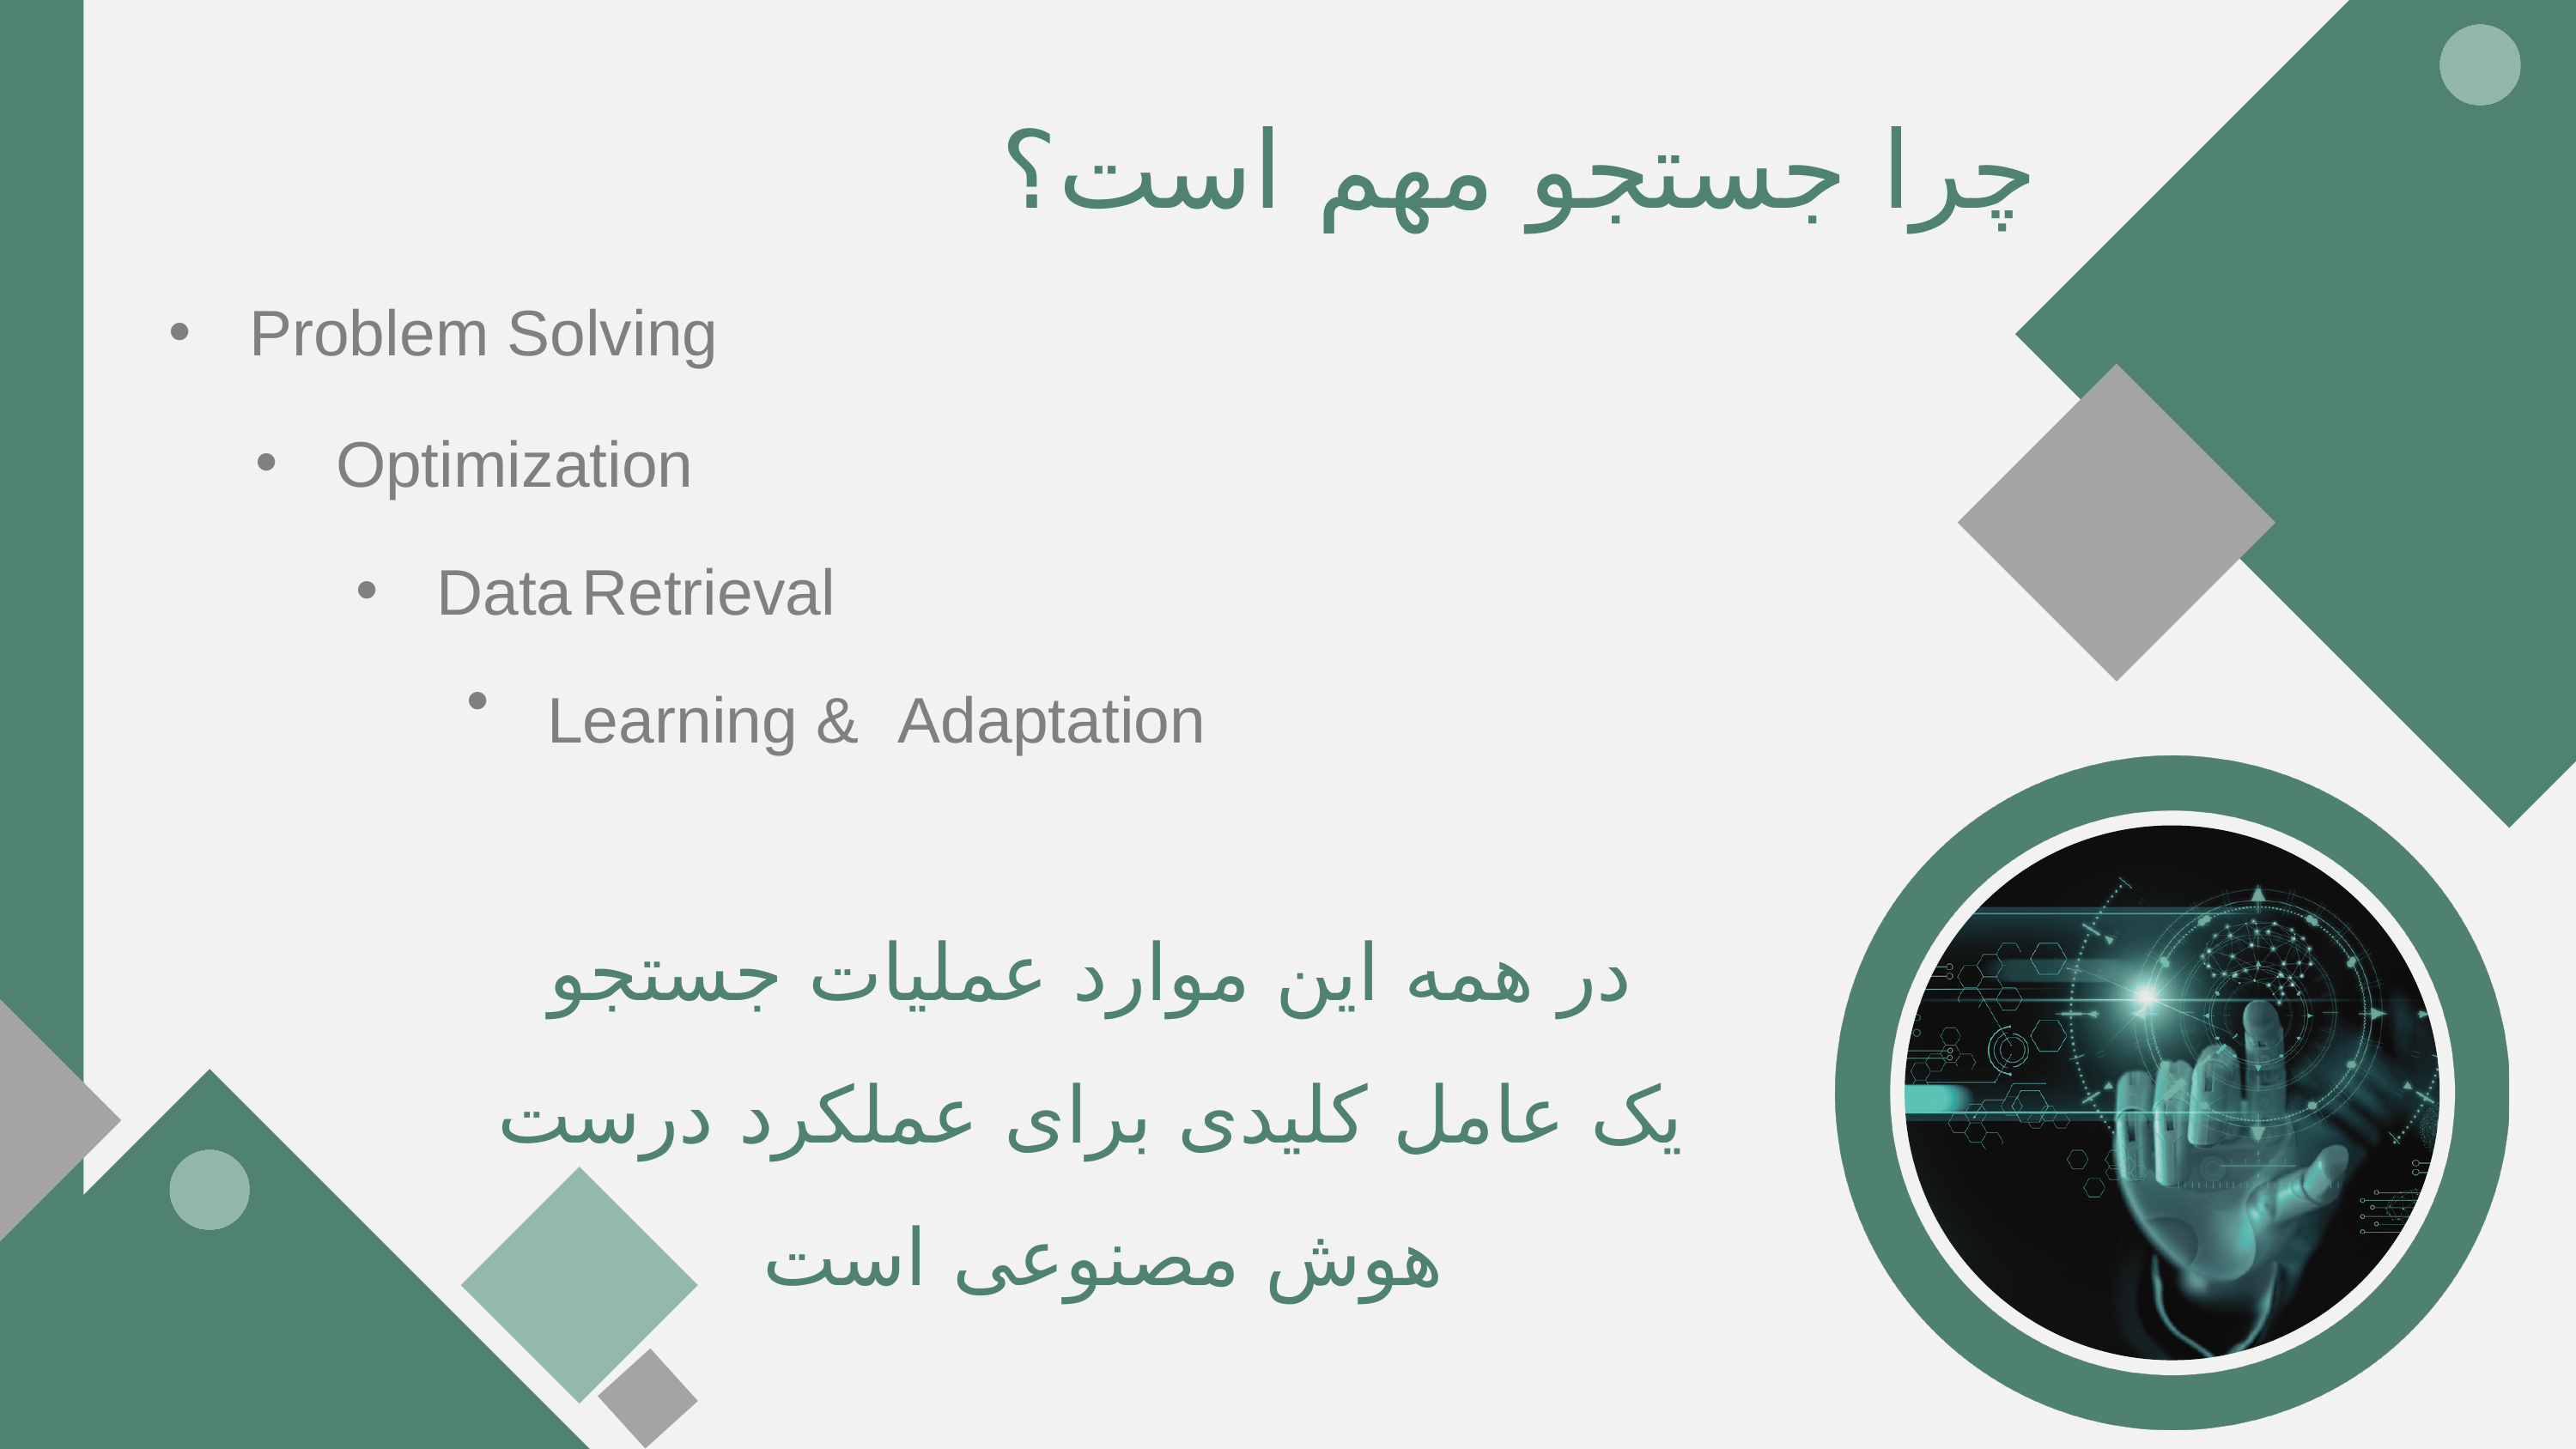

چرا جستجو مهم است؟
Problem Solving

Optimization
Data Retrieval
Learning  &  Adaptation

در همه این موارد عملیات جستجو یک عامل کلیدی برای عملکرد درست هوش مصنوعی است